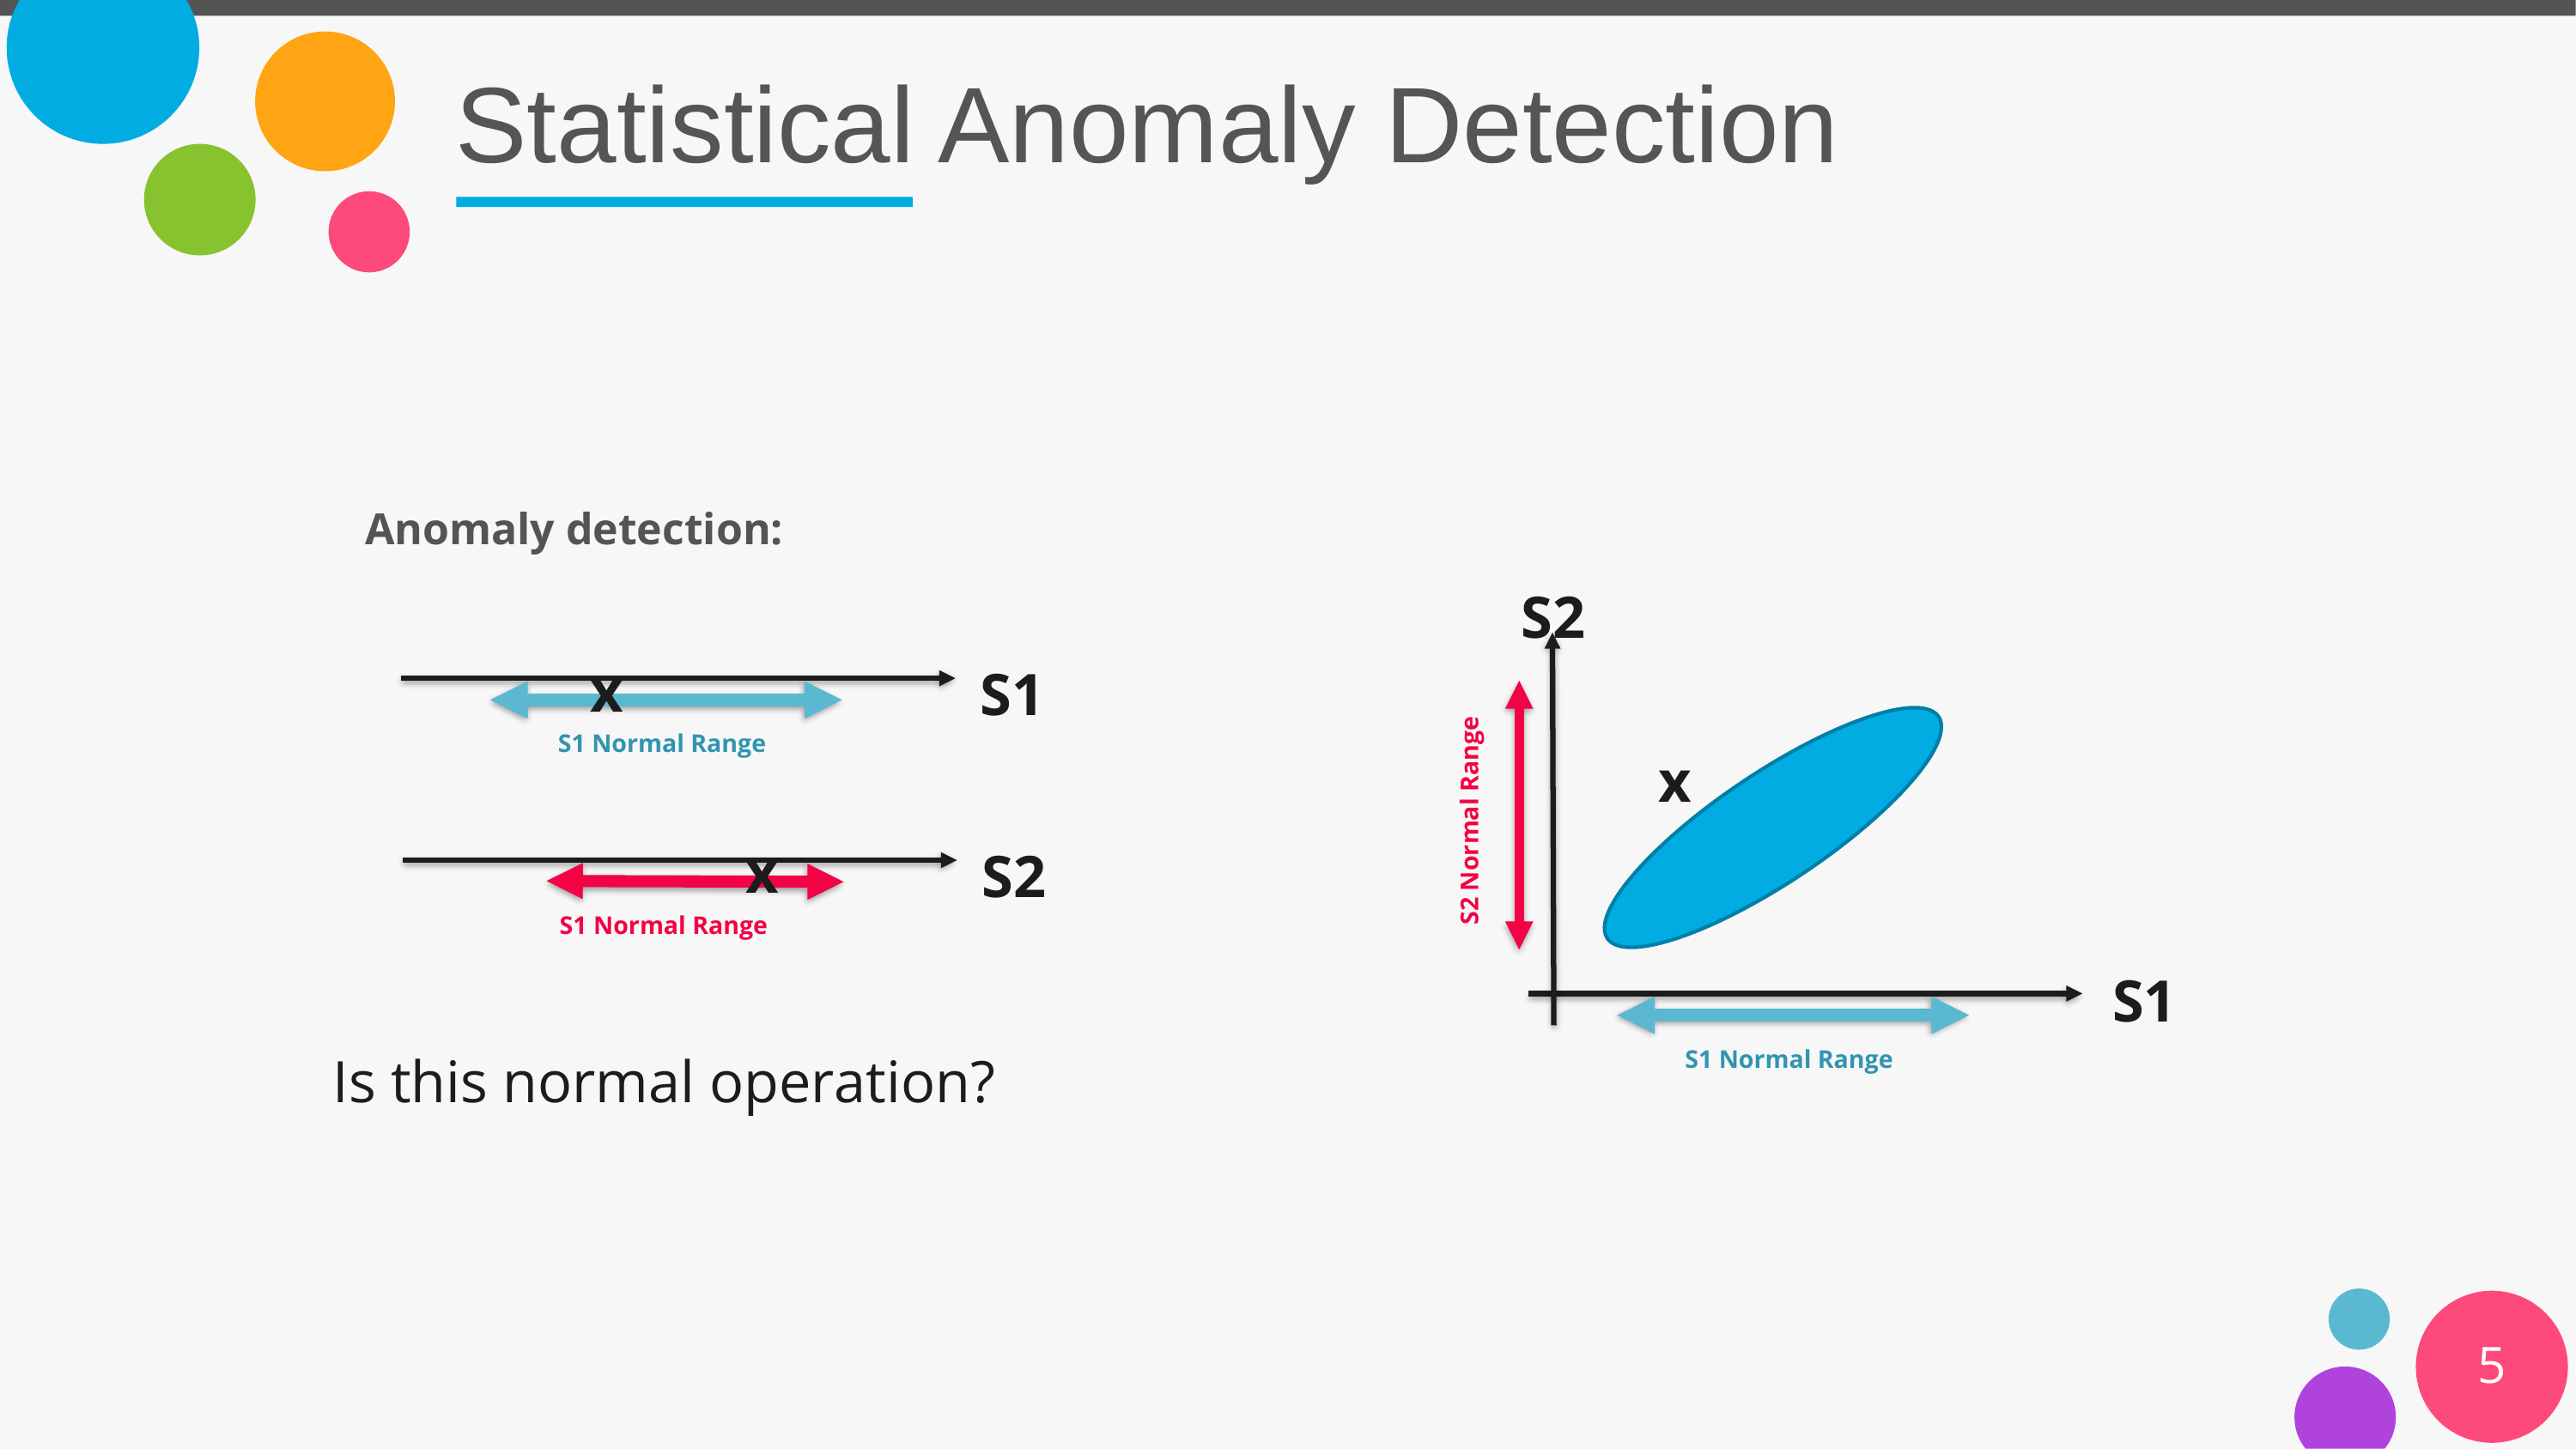

Statistical Anomaly Detection
Anomaly detection:
S2
x
S2 Normal Range
S1
S1 Normal Range
x
S1
S1 Normal Range

x
S2
S1 Normal Range
Is this normal operation?
5